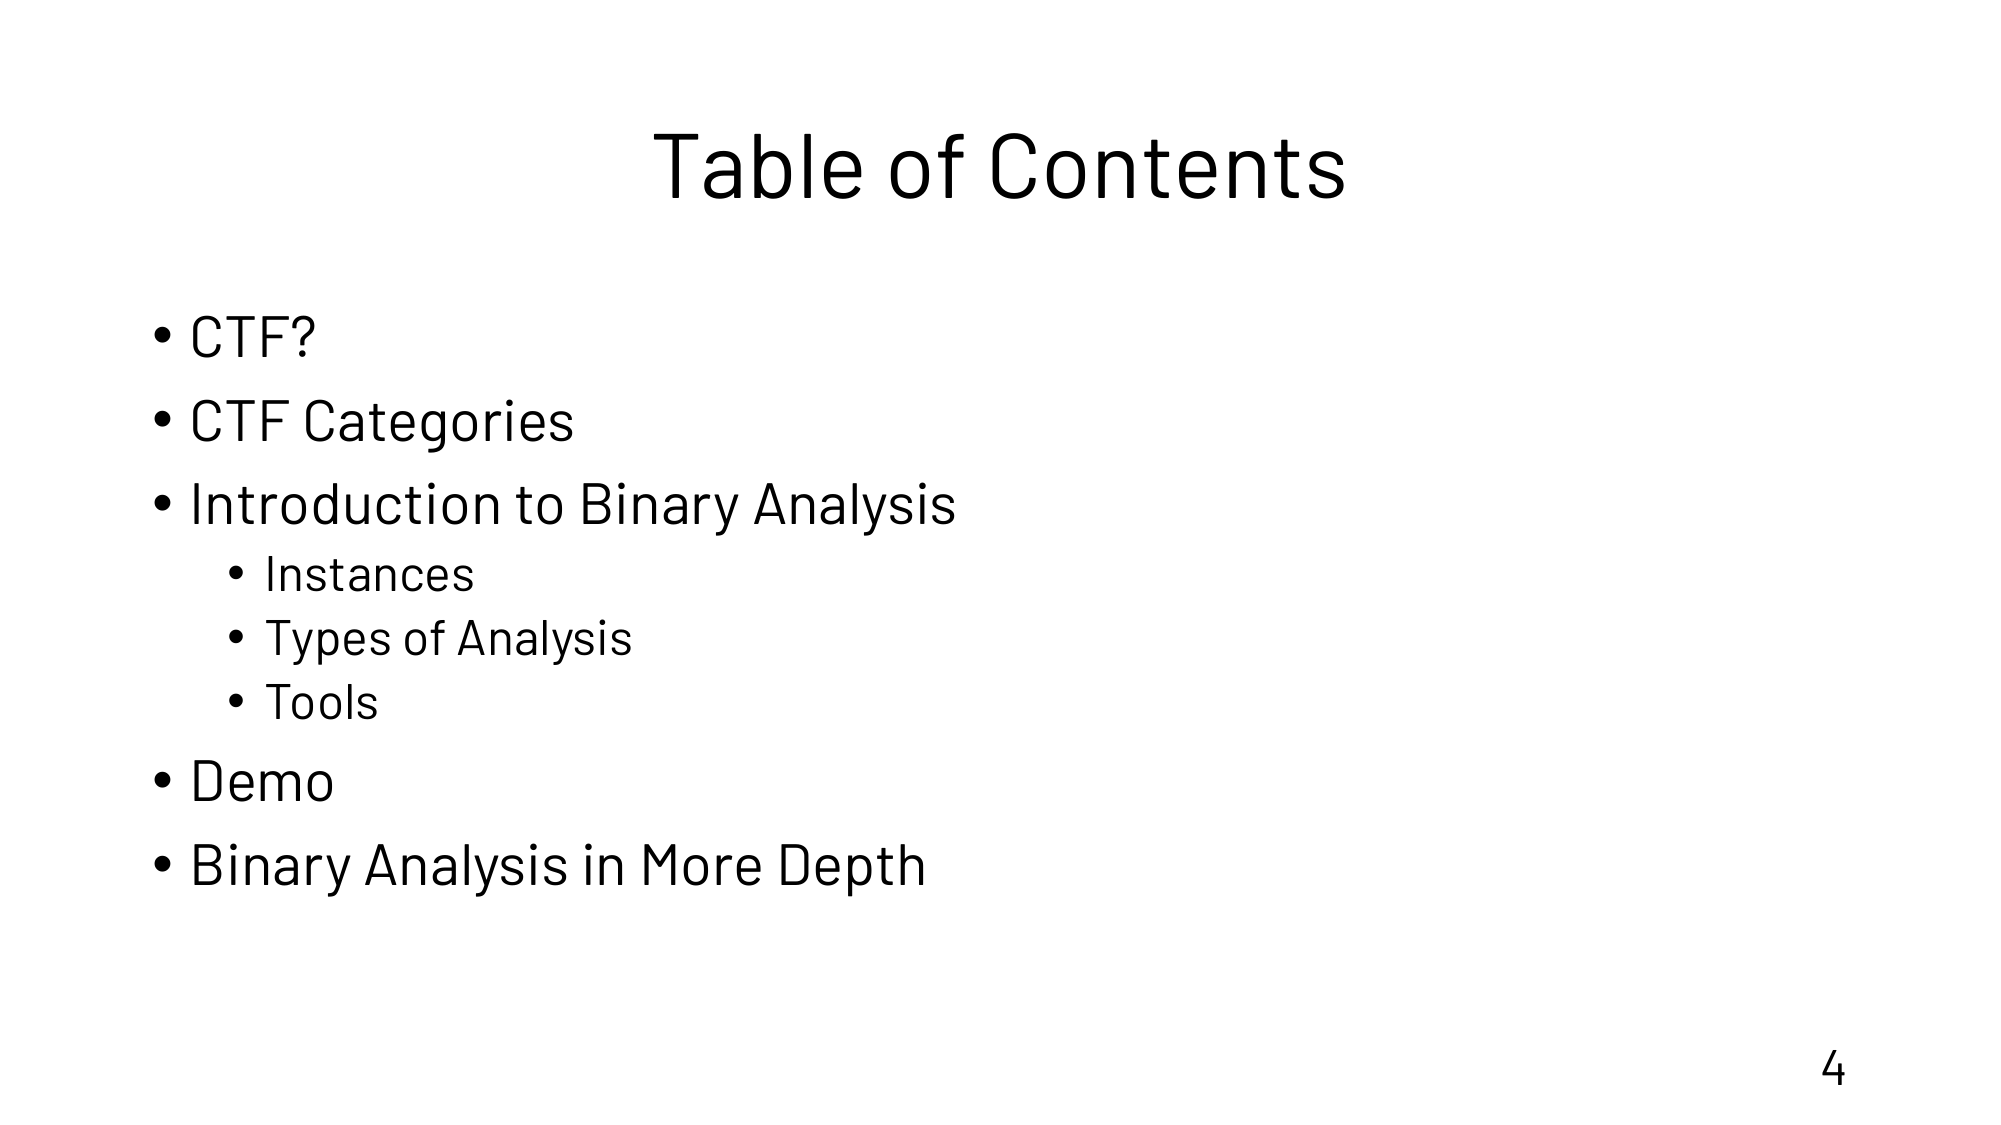

# Table of Contents
CTF?
CTF Categories
Introduction to Binary Analysis
Instances
Types of Analysis
Tools
Demo
Binary Analysis in More Depth
4